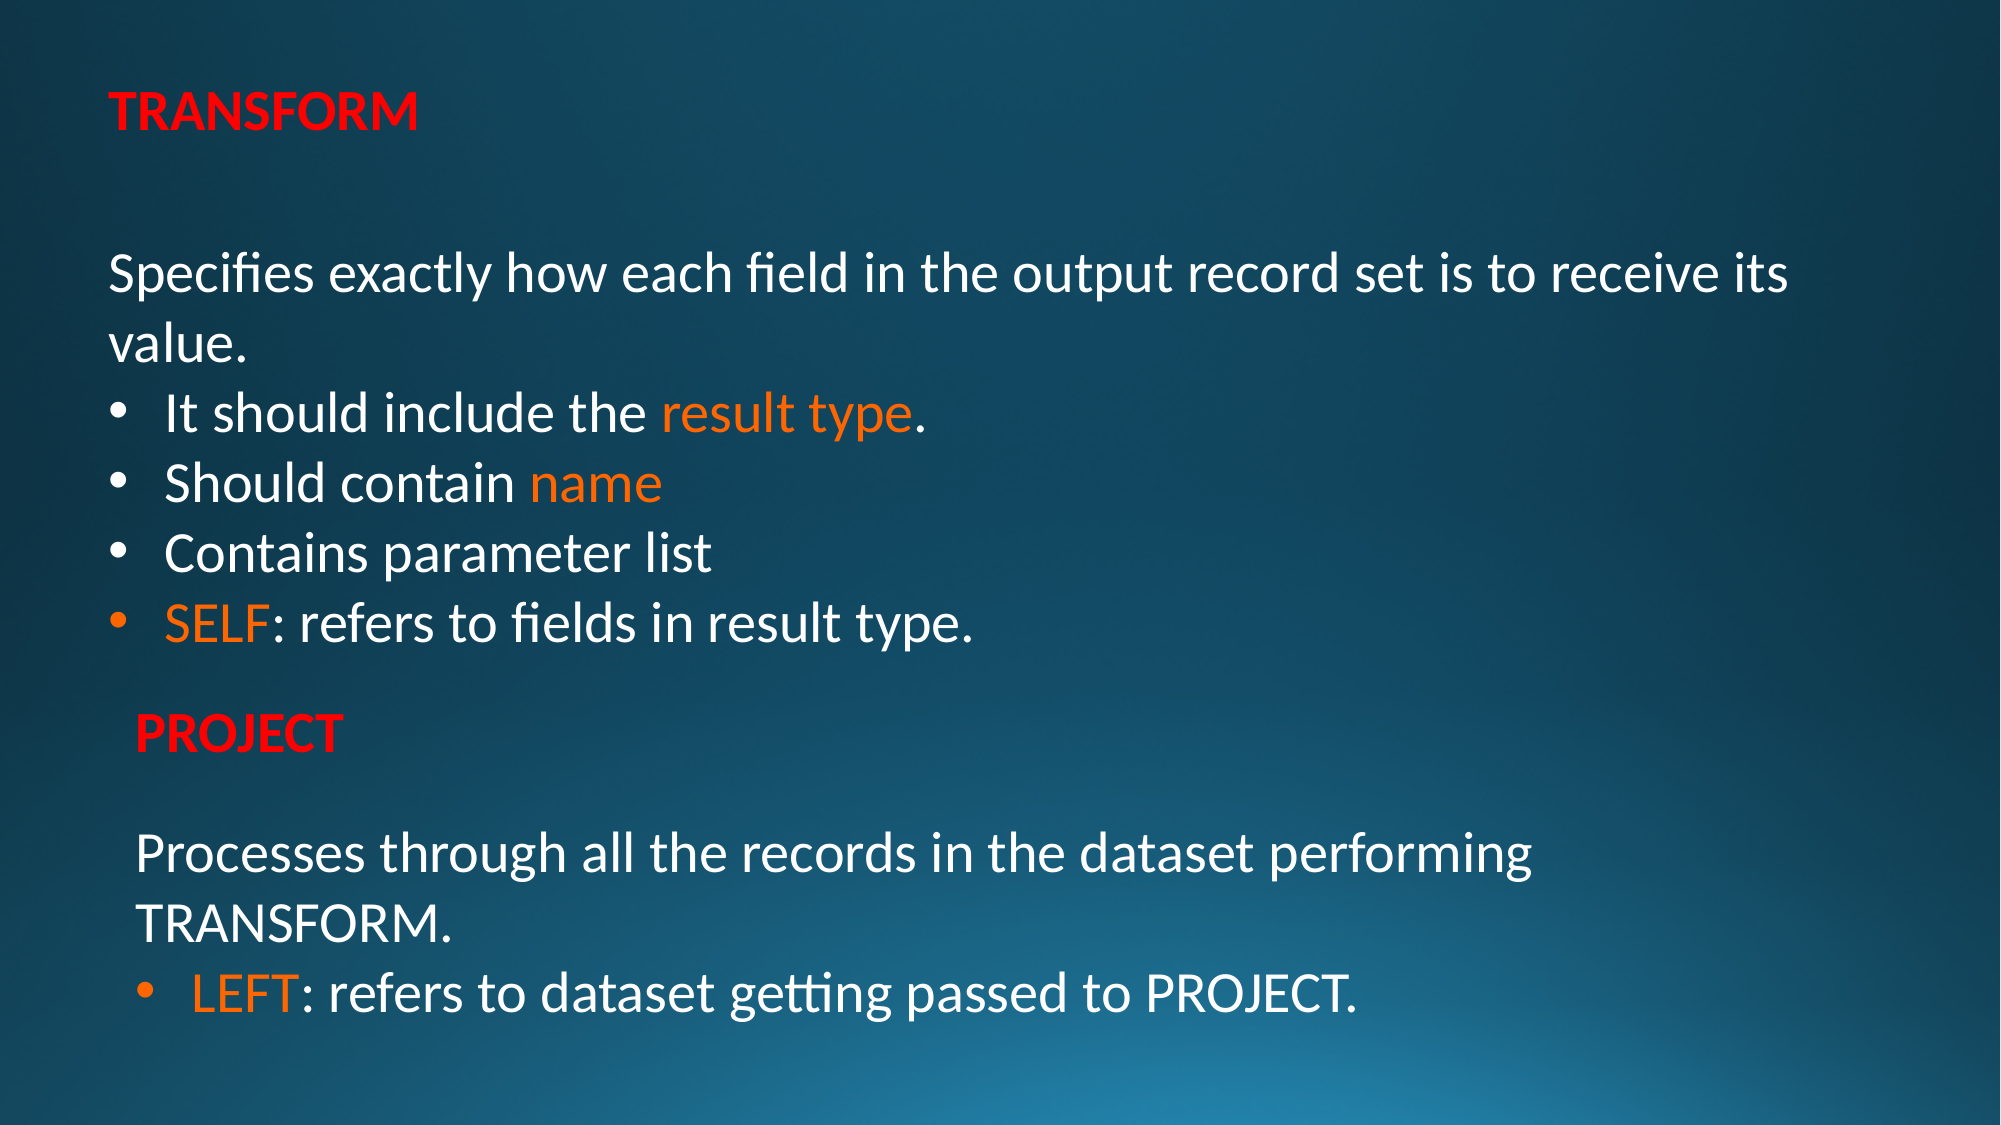

TRANSFORM

Specifies exactly how each field in the output record set is to receive its value.
It should include the result type.
Should contain name
Contains parameter list
SELF: refers to fields in result type.

PROJECT

Processes through all the records in the dataset performing TRANSFORM.
LEFT: refers to dataset getting passed to PROJECT.